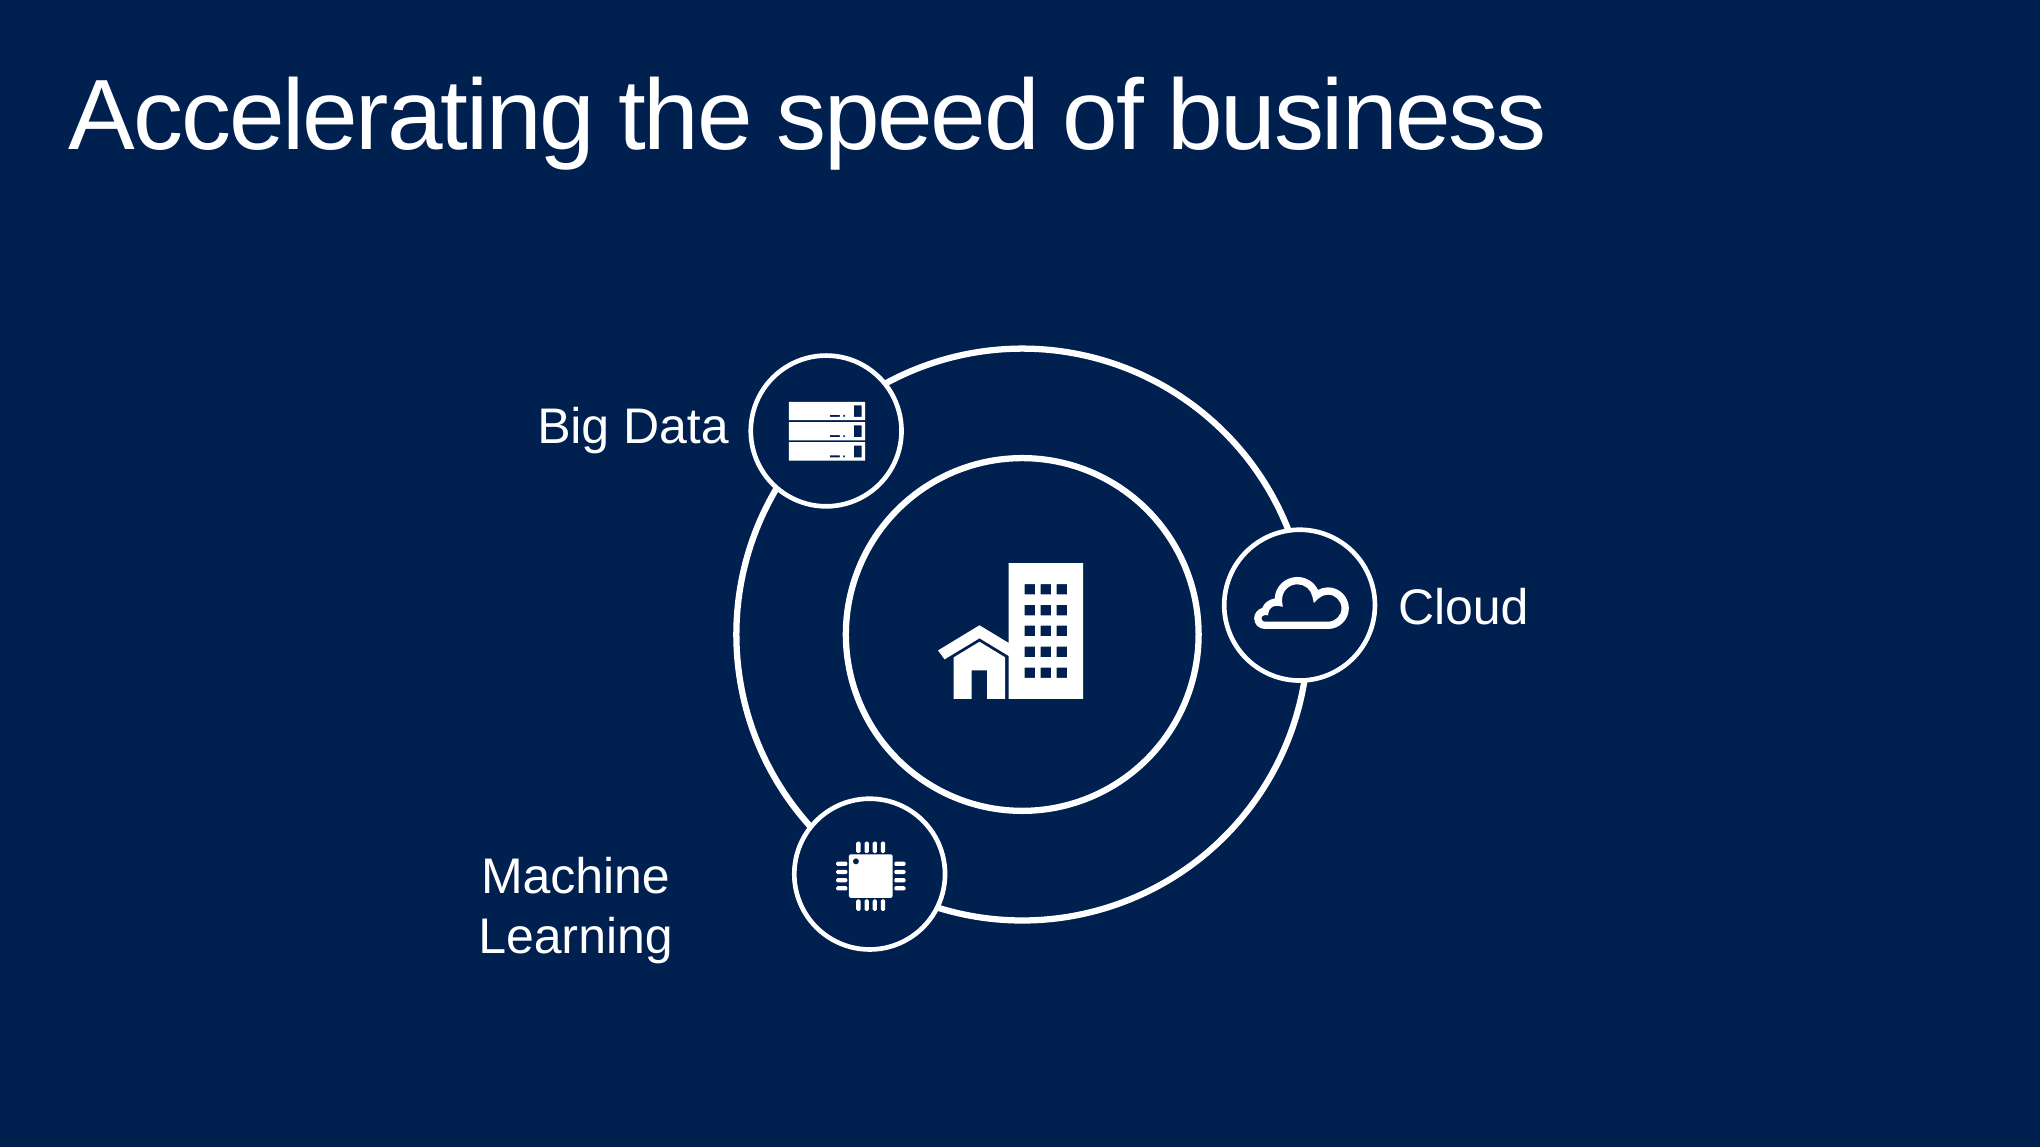

PPT REM 12
# Accelerating the speed of business

Big Data

Cloud

Machine Learning